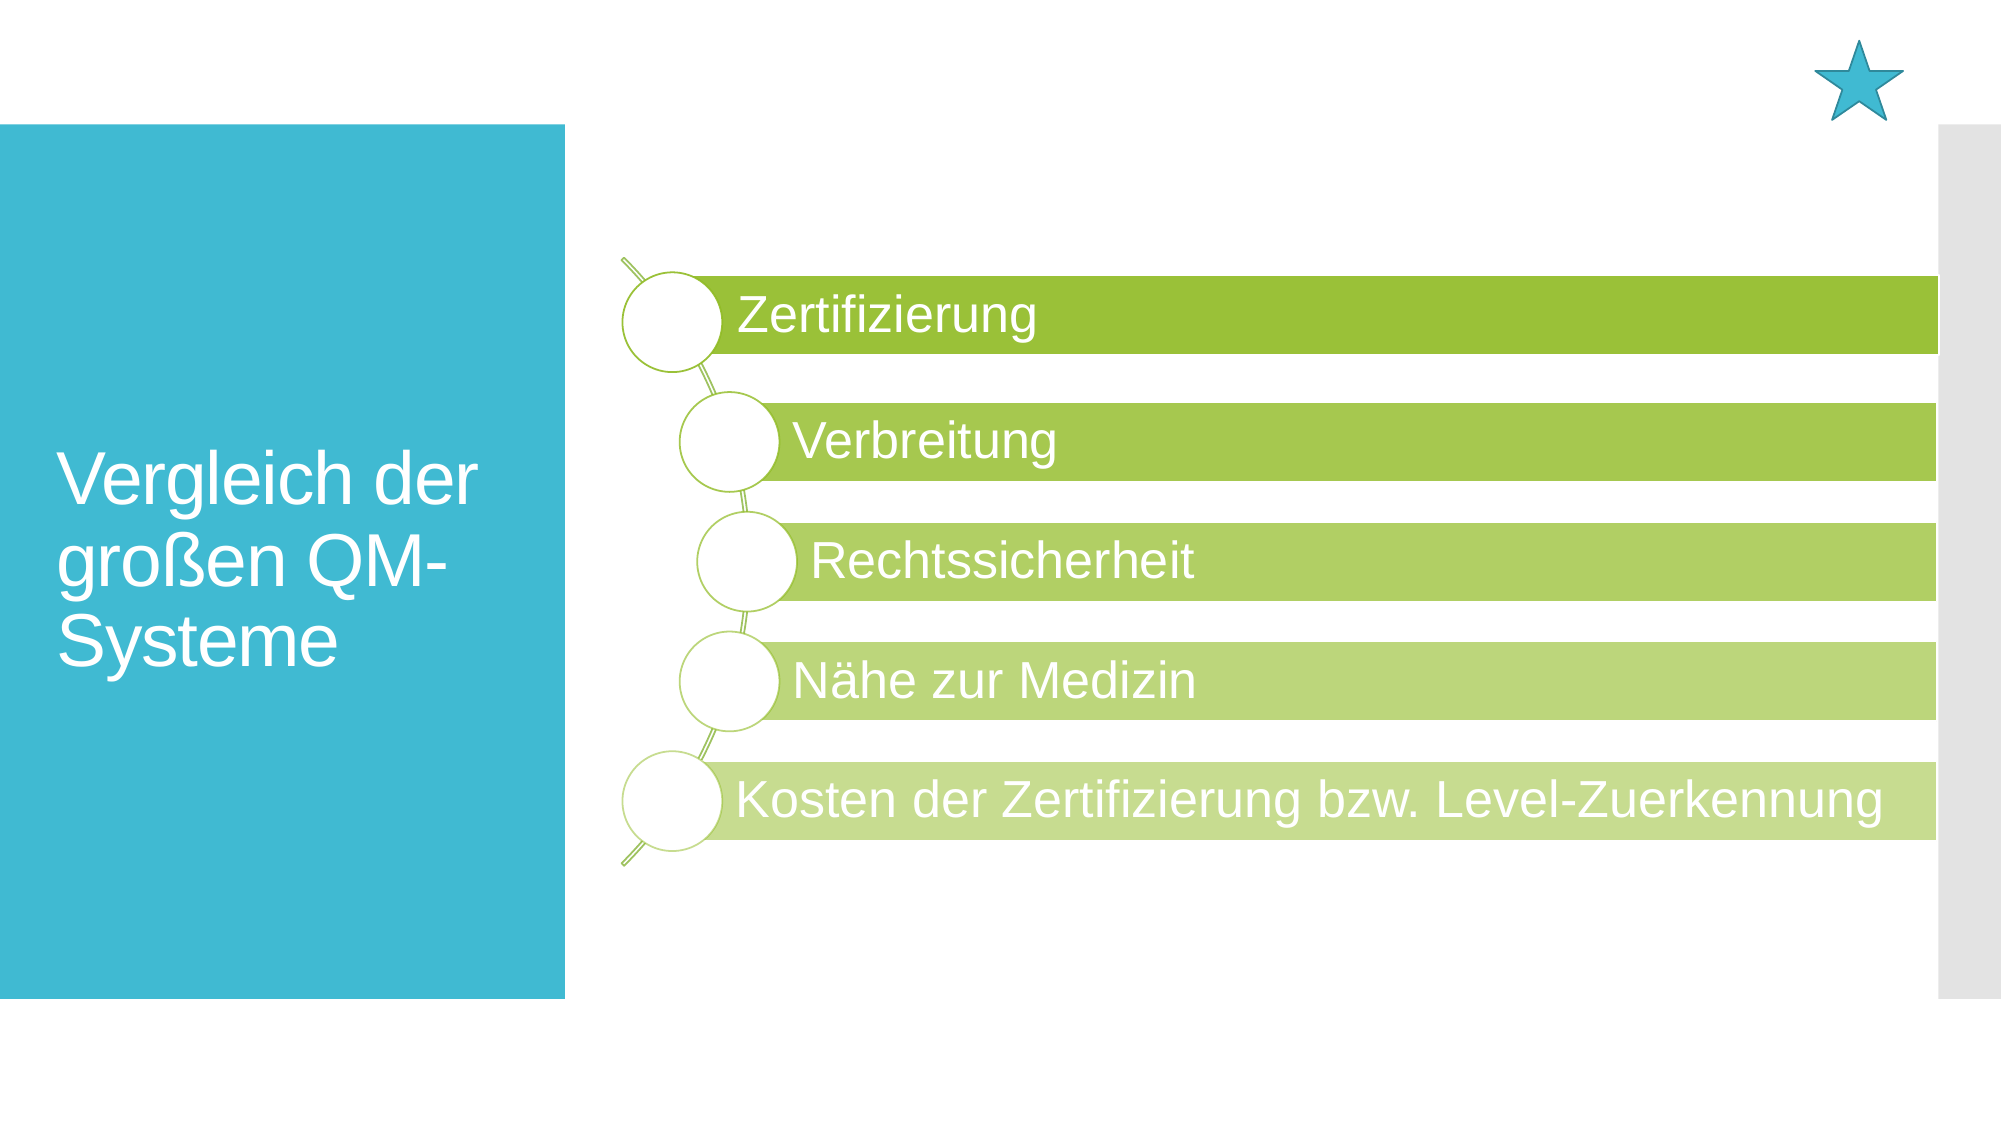

# Vergleich der großen QM-Systeme
Zertifizierung
Verbreitung
Rechtssicherheit
Nähe zur Medizin
Kosten der Zertifizierung bzw. Level-Zuerkennung